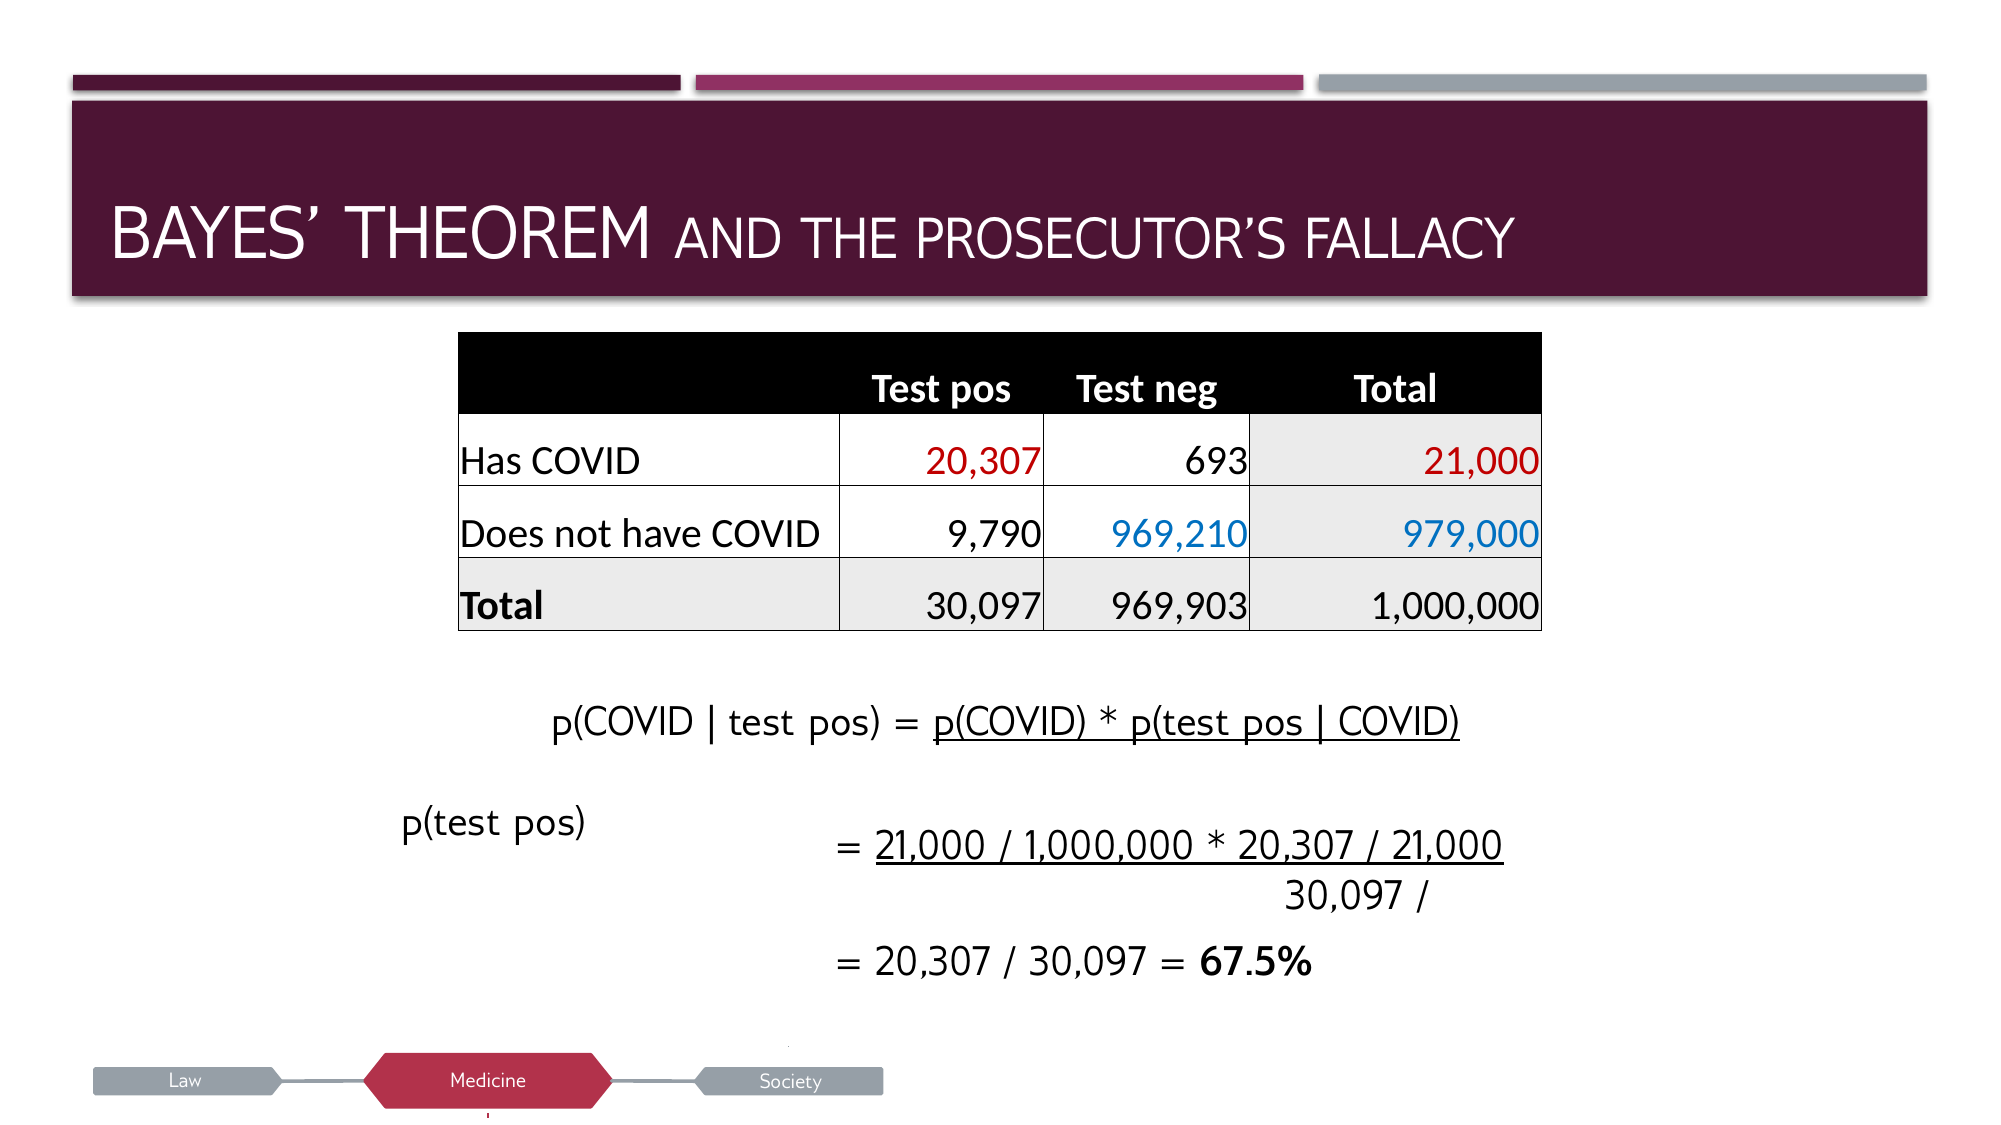

# BAYES’ THEOREM and the Prosecutor’s fallacy
|  | Test pos | Test neg | Total |
| --- | --- | --- | --- |
| Has COVID | 20,307 | 693 | 21,000 |
| Does not have COVID | 9,790 | 969,210 | 979,000 |
| Total | 30,097 | 969,903 | 1,000,000 |
	p(COVID | test pos) = p(COVID) * p(test pos | COVID)
									p(test pos)
= 21,000 / 1,000,000 * 20,307 / 21,000
			30,097 / 1,000,000
= 20,307 / 30,097 = 67.5%
Law
Medicine
Society